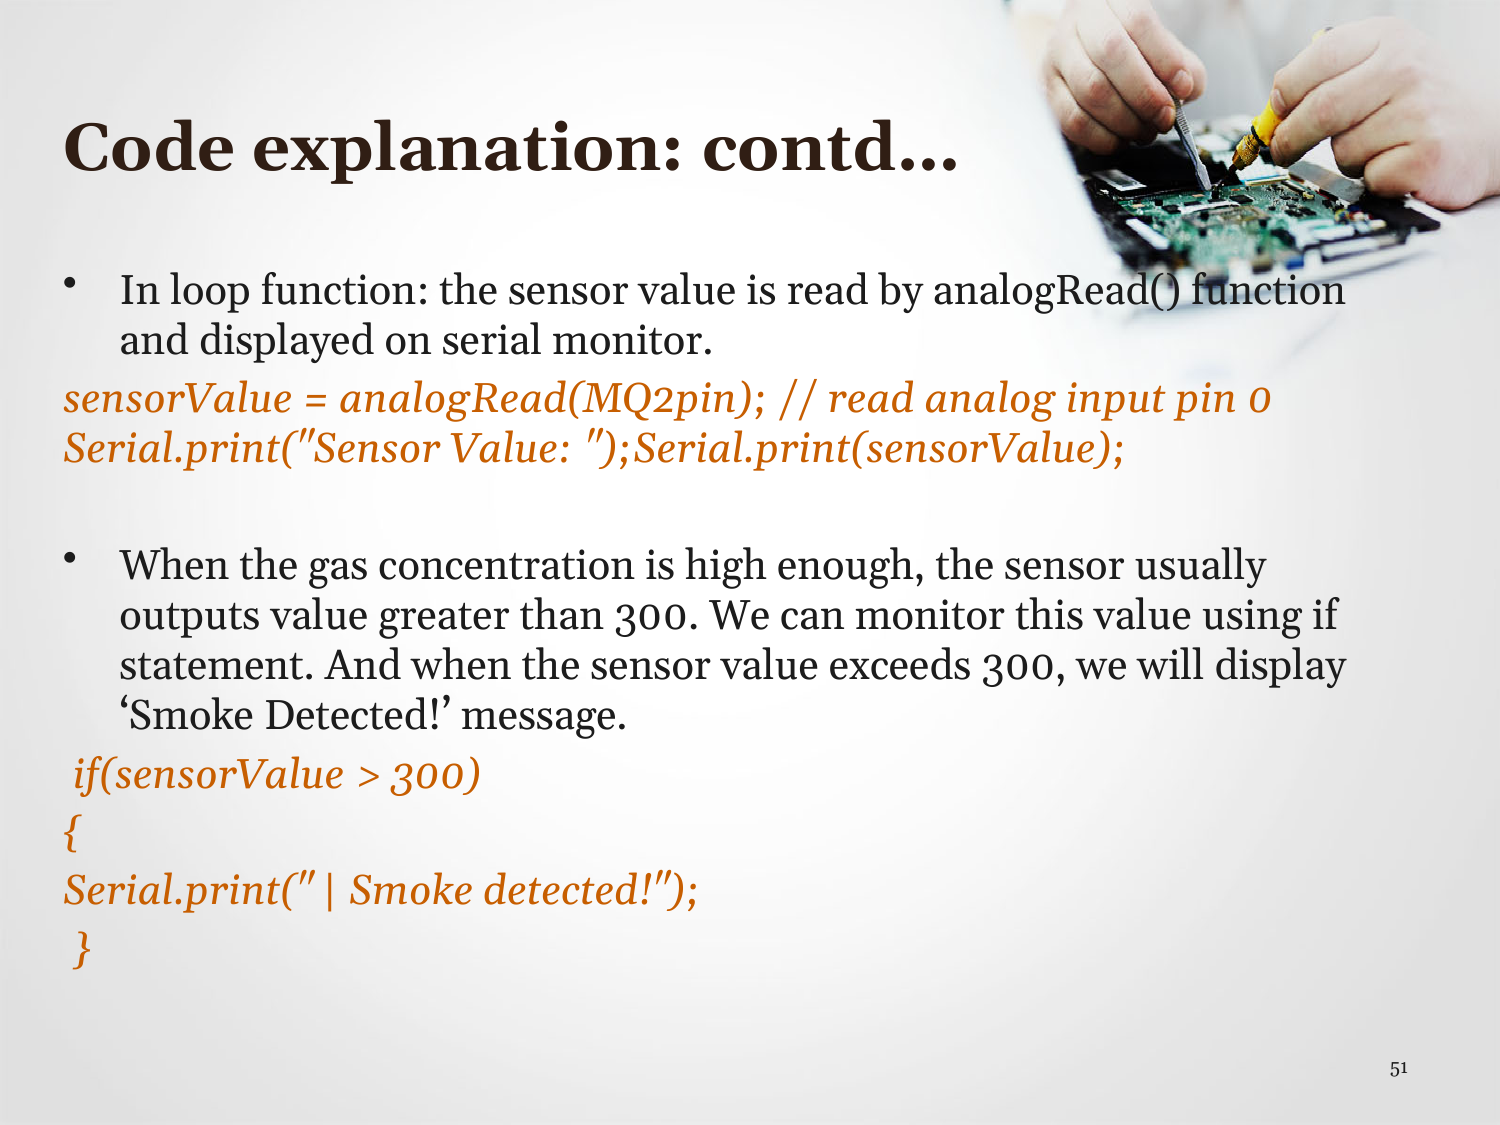

# Code explanation: contd…
In loop function: the sensor value is read by analogRead() function and displayed on serial monitor.
sensorValue = analogRead(MQ2pin); // read analog input pin 0  Serial.print("Sensor Value: ");Serial.print(sensorValue);

When the gas concentration is high enough, the sensor usually outputs value greater than 300. We can monitor this value using if statement. And when the sensor value exceeds 300, we will display ‘Smoke Detected!’ message.
 if(sensorValue > 300)
{
Serial.print(" | Smoke detected!");
 }

51